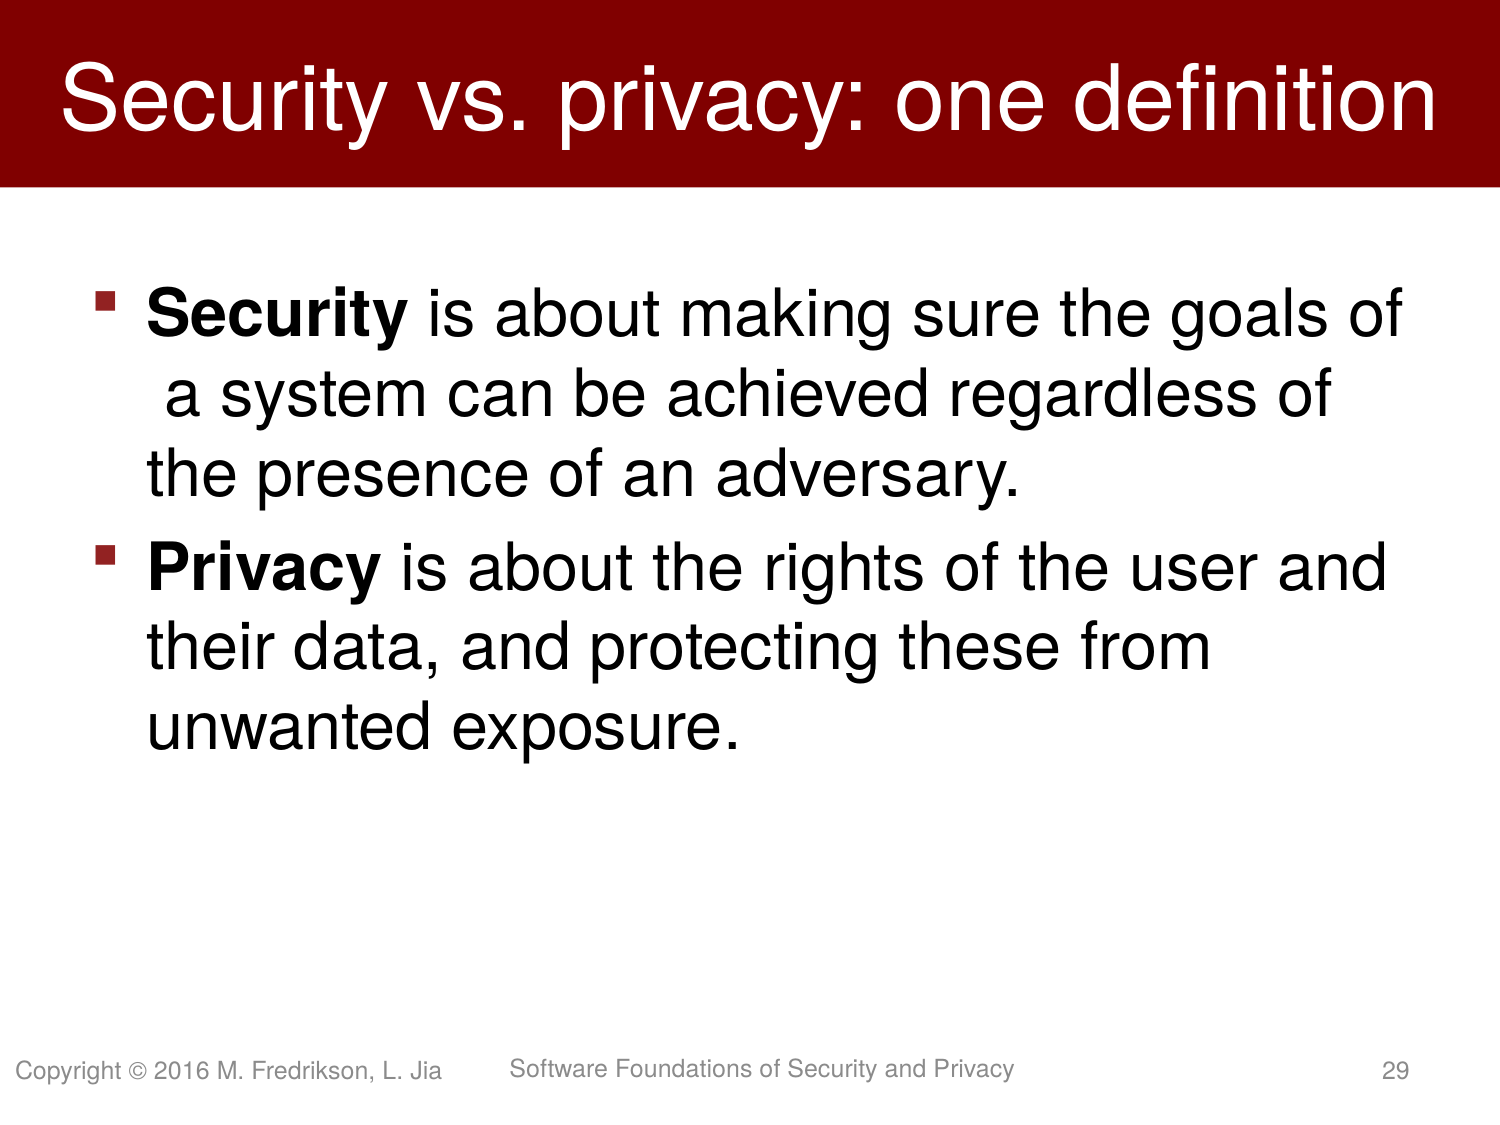

# Security vs. privacy: one definition
Security is about making sure the goals of  a system can be achieved regardless of the presence of an adversary.
Privacy is about the rights of the user and their data, and protecting these from unwanted exposure.

Copyright © 2016 M. Fredrikson, L. Jia
29